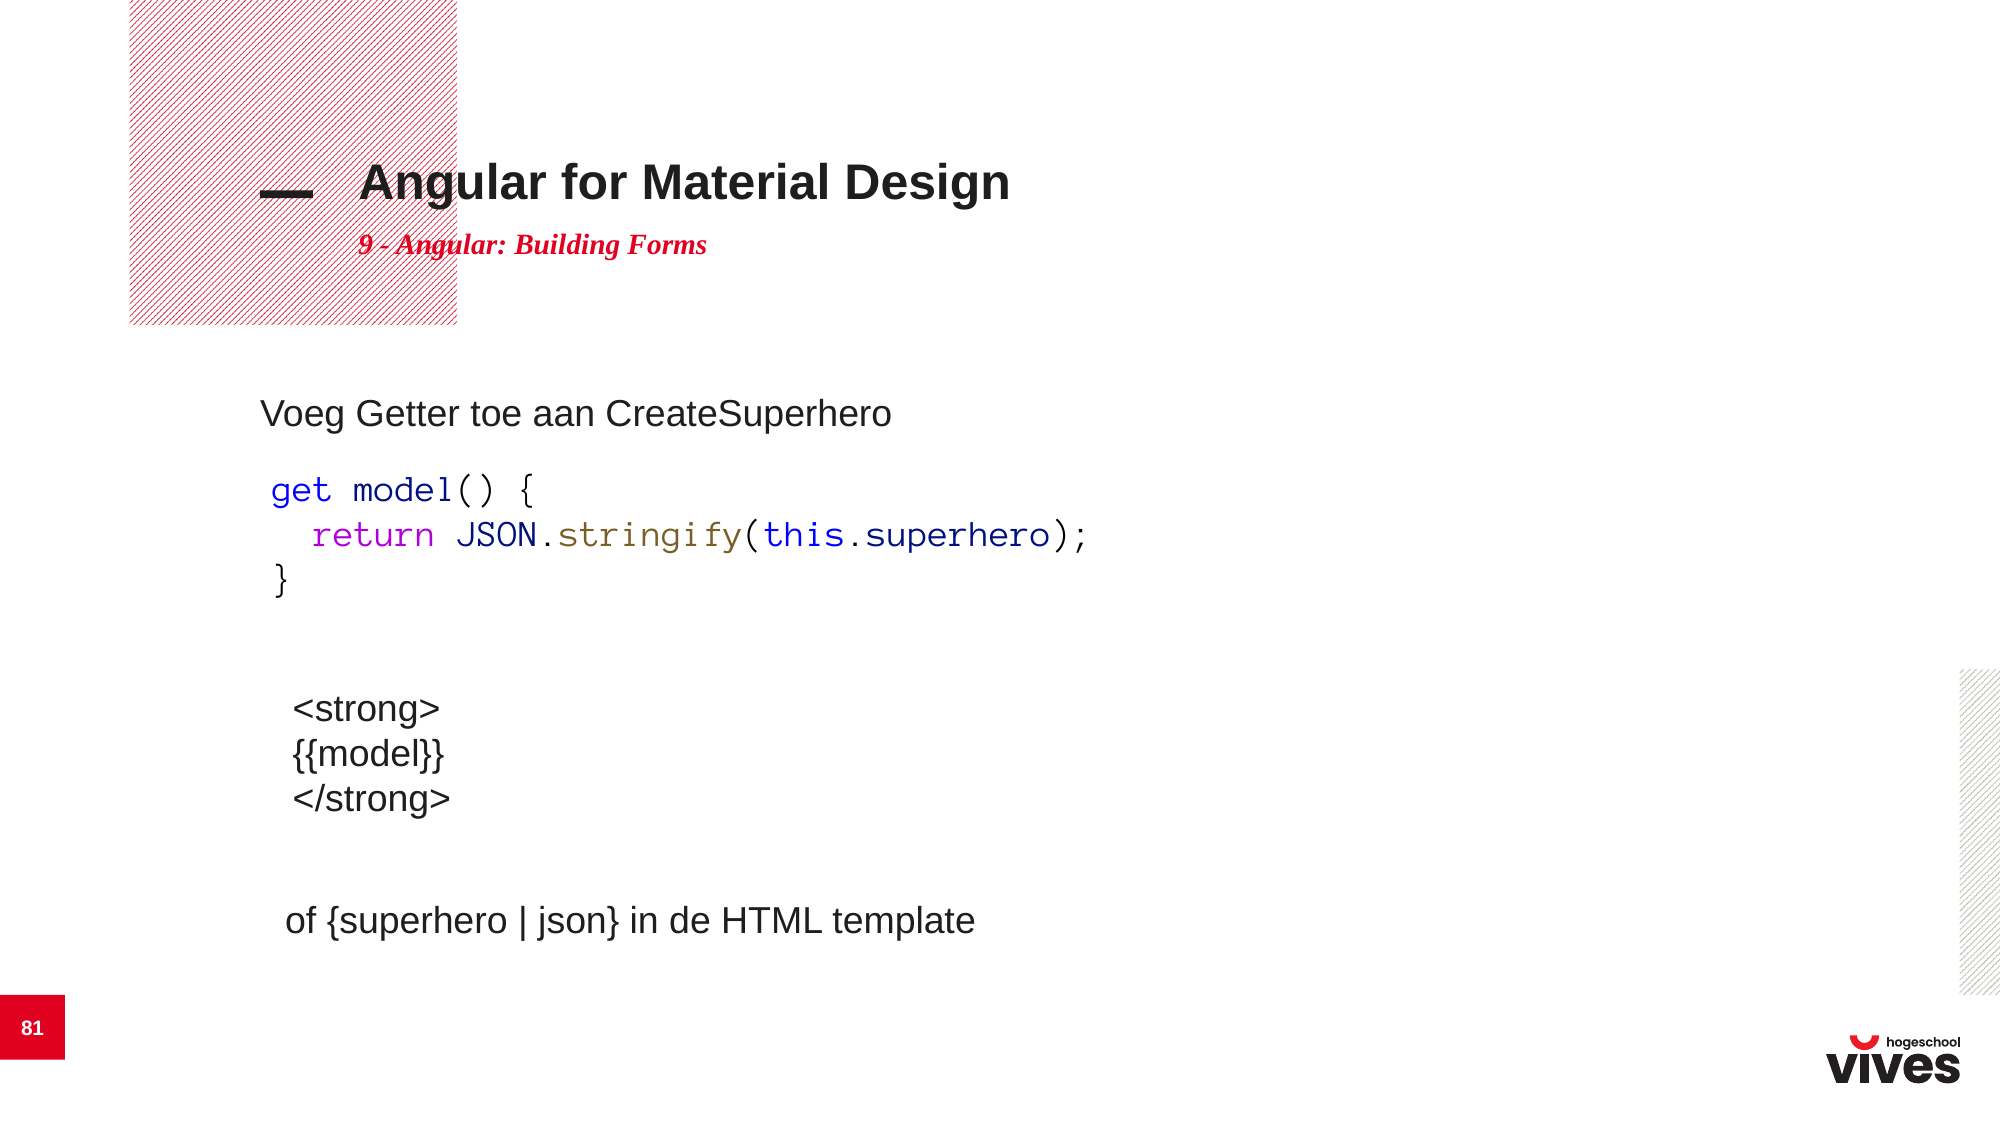

# Angular for Material Design
9 - Angular: Building Forms
Voeg Getter toe aan CreateSuperhero

  get model() {
    return JSON.stringify(this.superhero);
  }
<strong>
{{model}}
</strong>

 of {superhero | json} in de HTML template